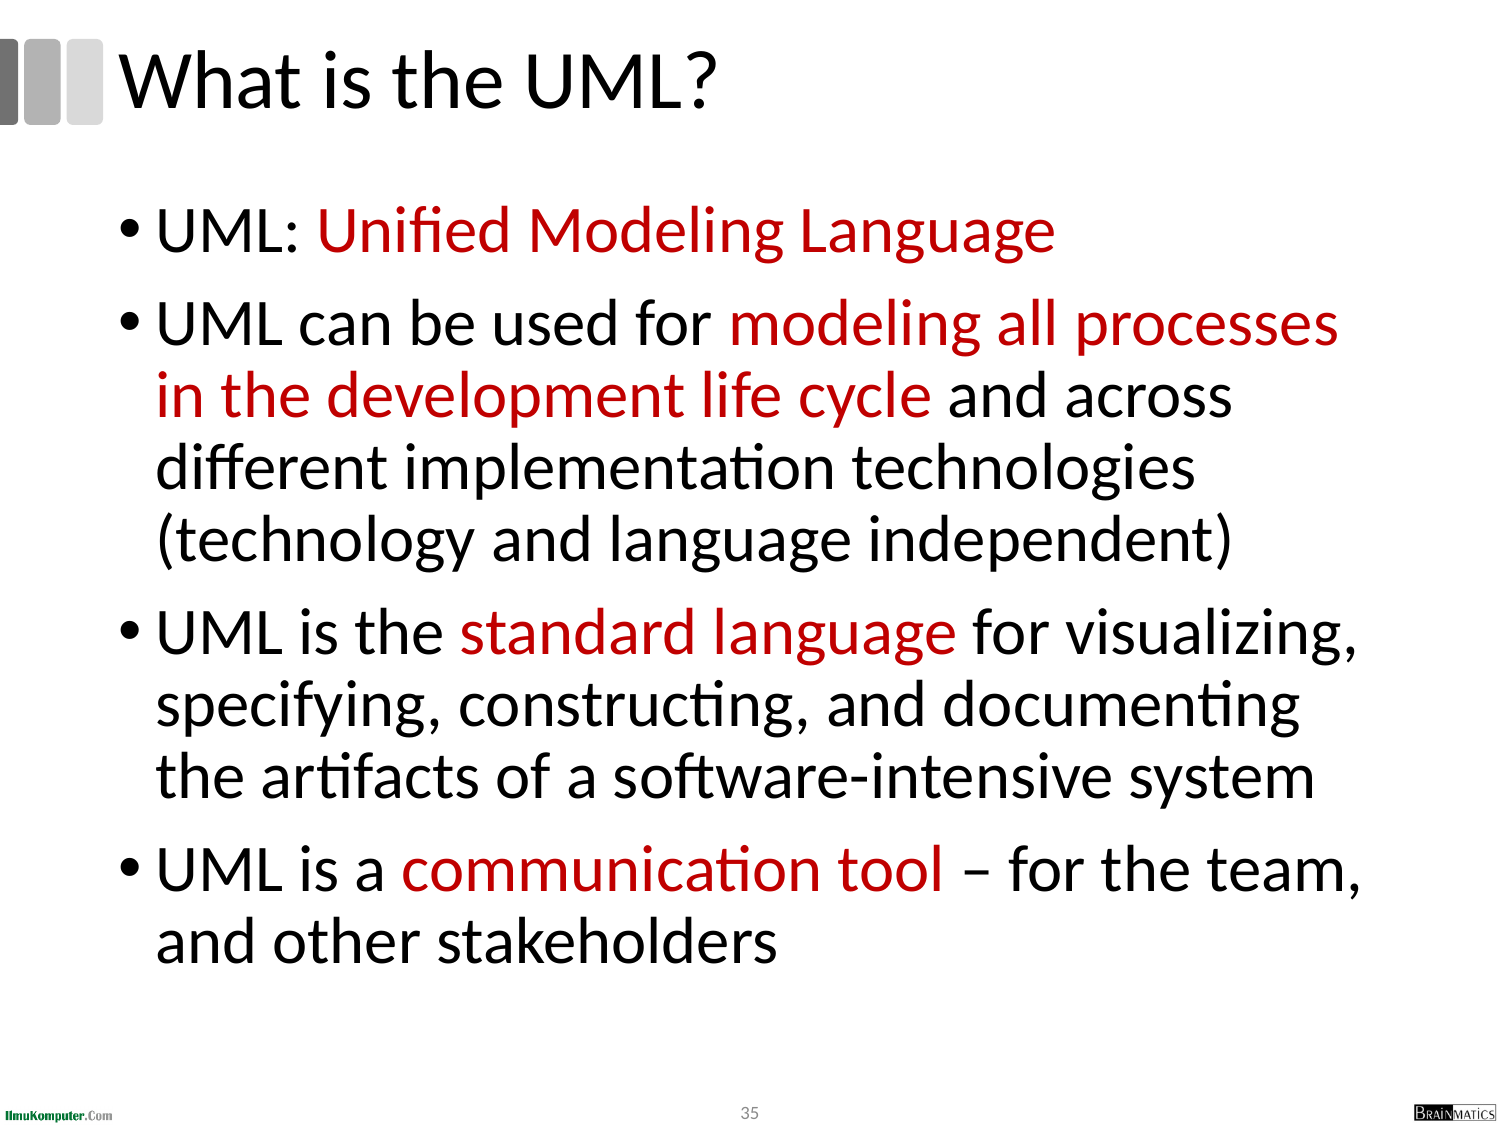

# What is the UML?
UML: Unified Modeling Language
UML can be used for modeling all processes in the development life cycle and across different implementation technologies (technology and language independent)
UML is the standard language for visualizing, specifying, constructing, and documenting the artifacts of a software-intensive system
UML is a communication tool – for the team, and other stakeholders

35